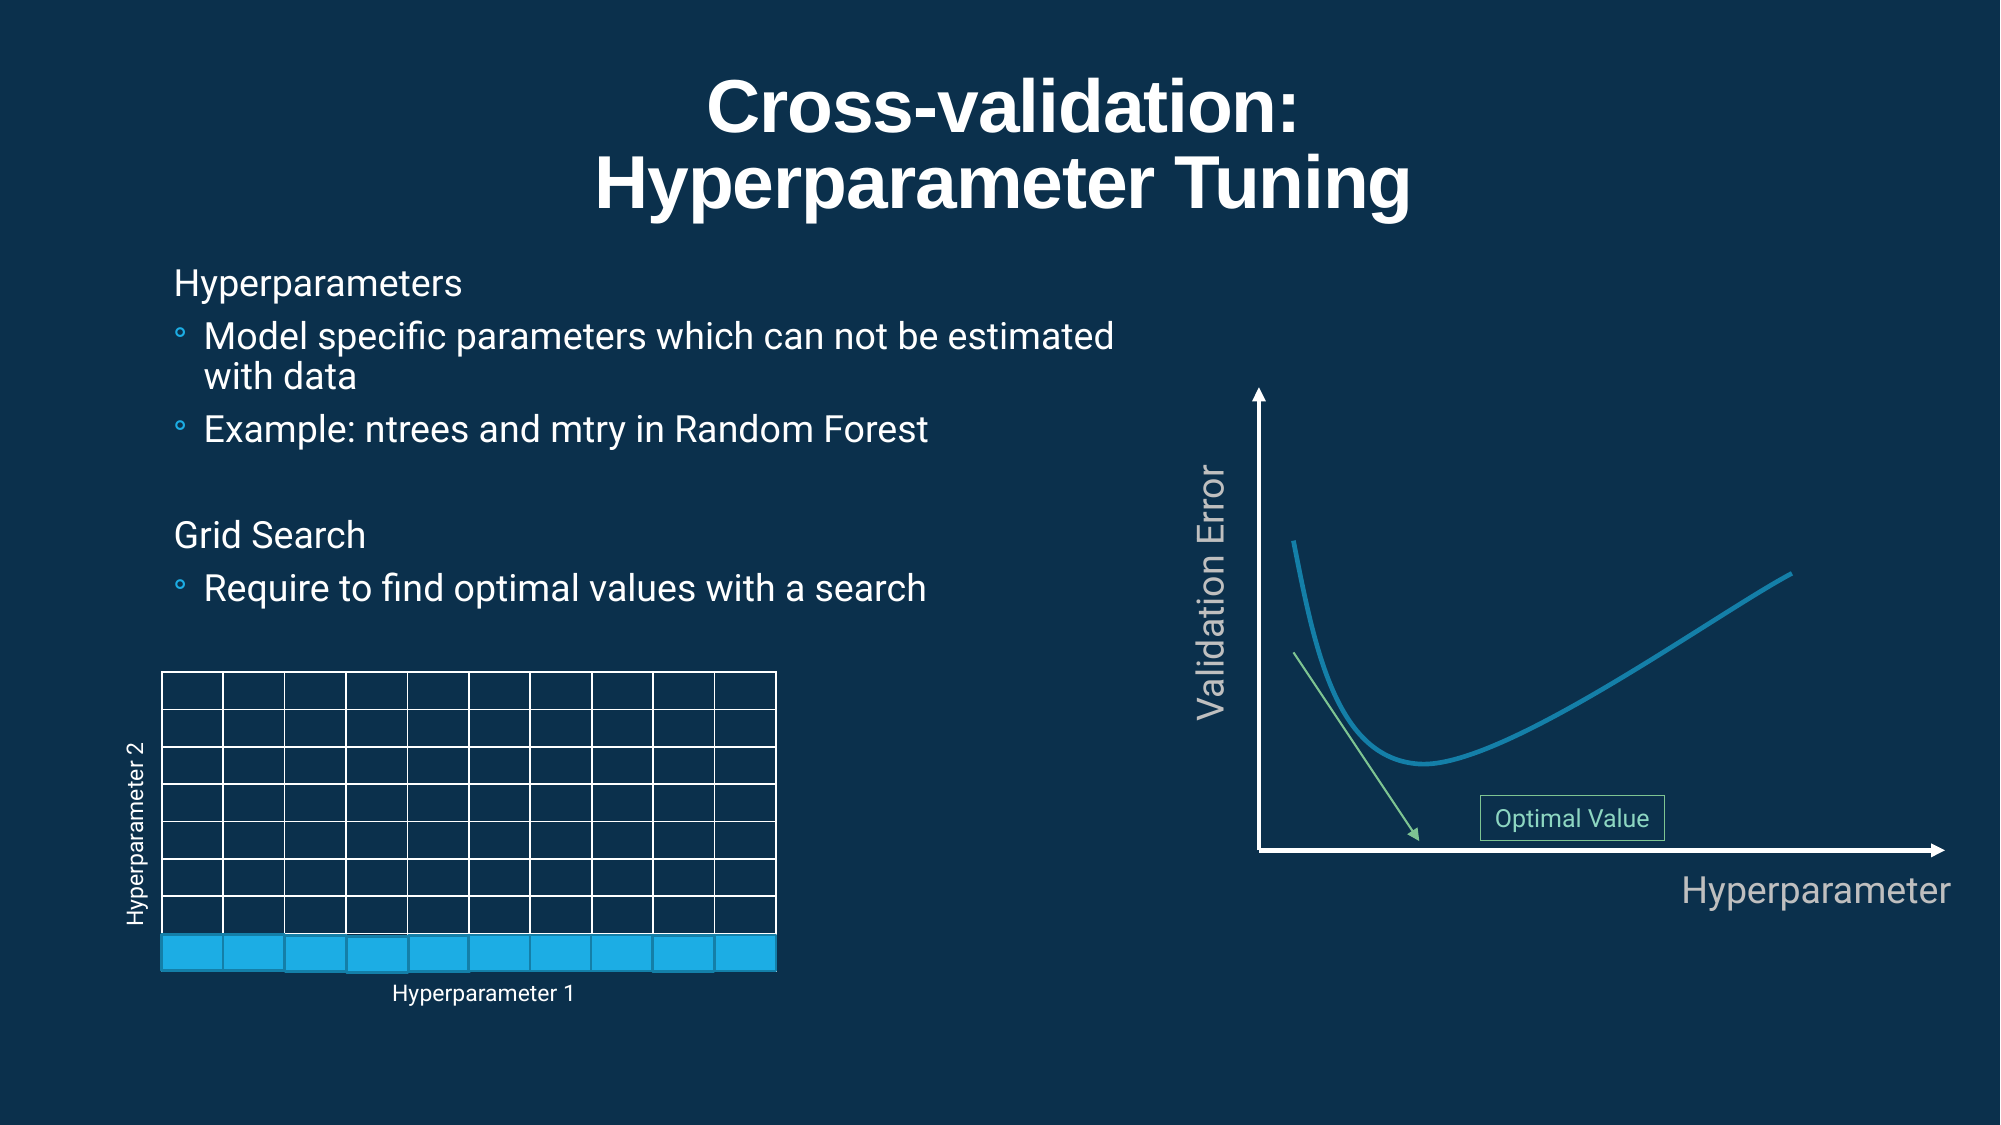

Cross-validation:
Hyperparameter Tuning
Hyperparameters
Model specific parameters which can not be estimated with data
Example: ntrees and mtry in Random Forest

Grid Search
Require to find optimal values with a search

Validation Error
|  |  |  |  |  |  |  |  |  |  |
| --- | --- | --- | --- | --- | --- | --- | --- | --- | --- |
|  |  |  |  |  |  |  |  |  |  |
|  |  |  |  |  |  |  |  |  |  |
|  |  |  |  |  |  |  |  |  |  |
|  |  |  |  |  |  |  |  |  |  |
|  |  |  |  |  |  |  |  |  |  |
|  |  |  |  |  |  |  |  |  |  |
|  |  |  |  |  |  |  |  |  |  |
Optimal Value
Hyperparameter 2
Hyperparameter

Hyperparameter 1